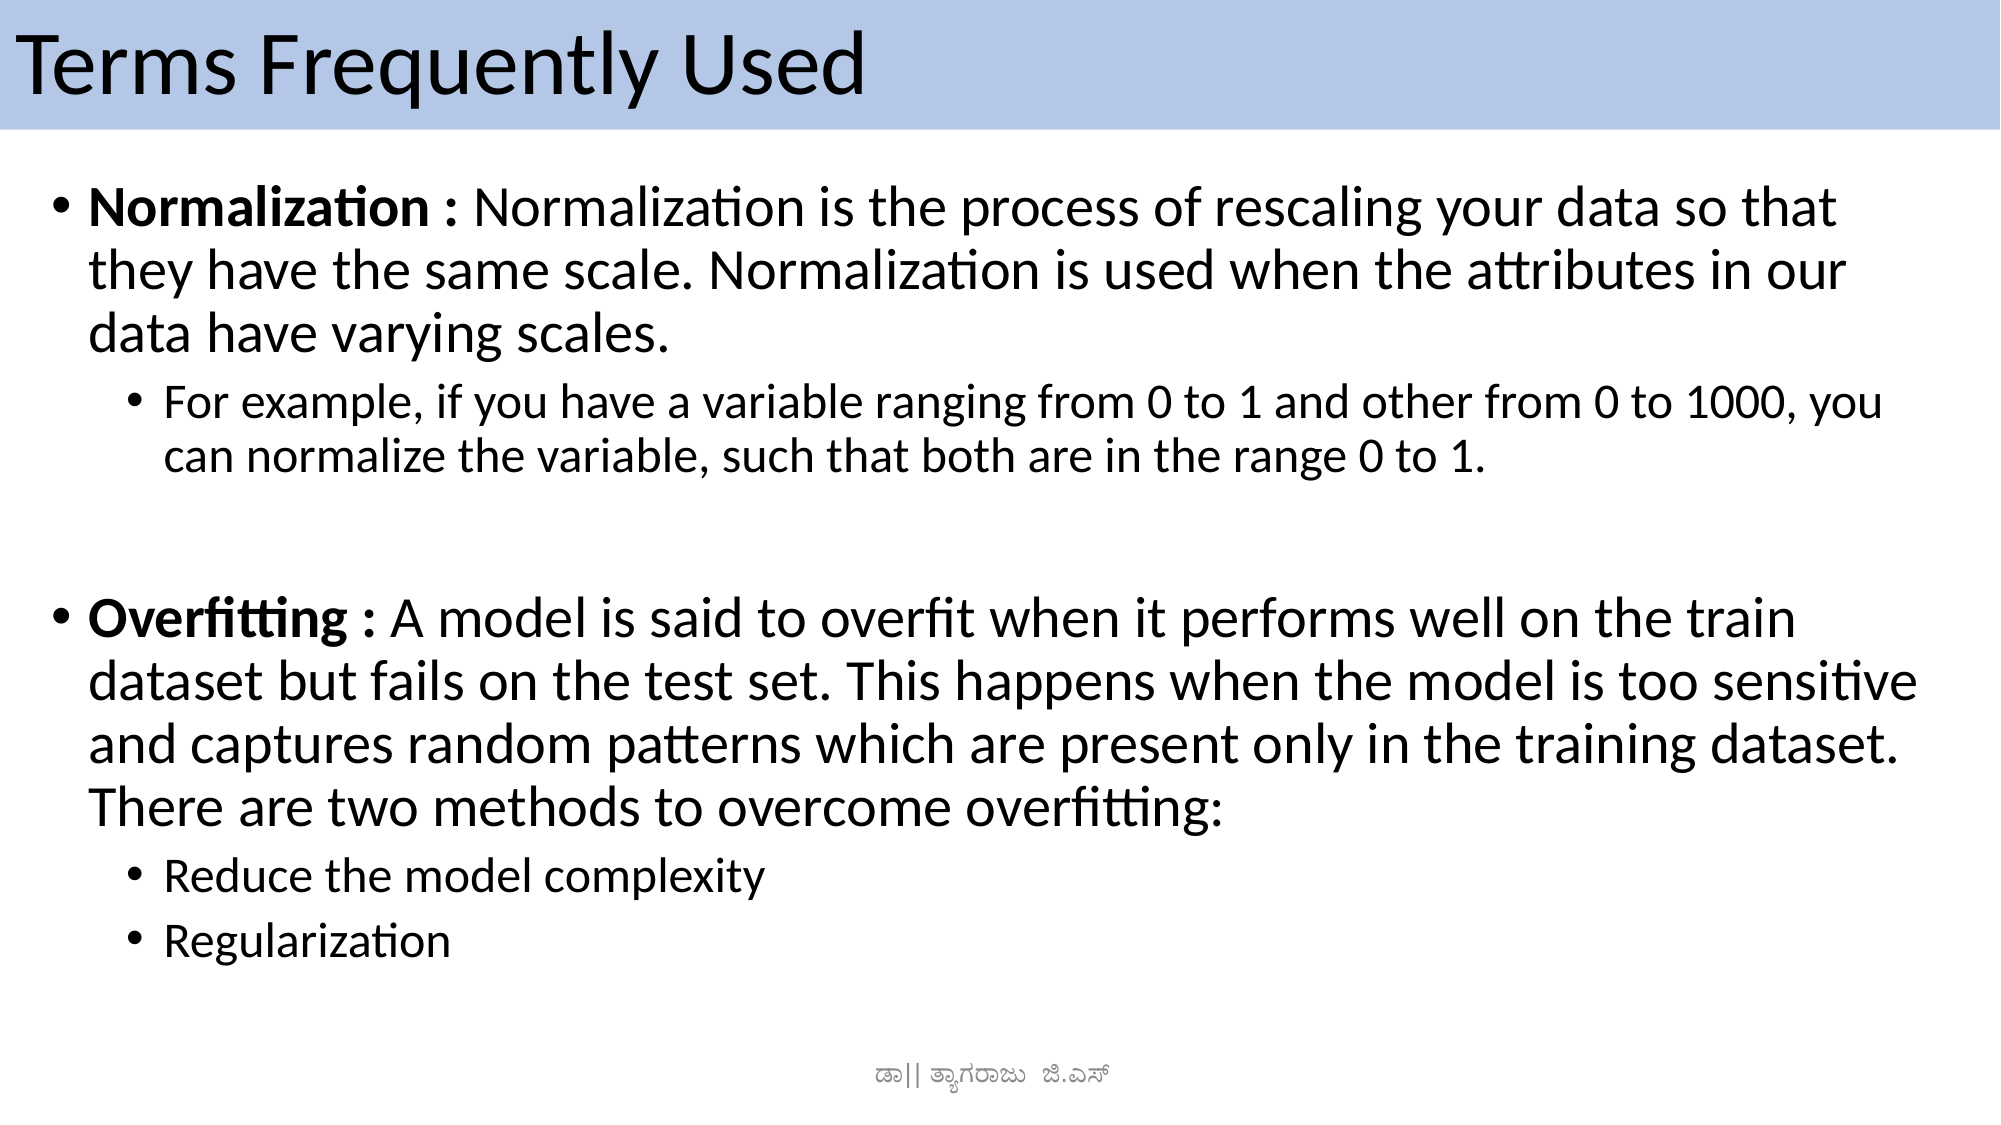

# Terms Frequently Used
Normalization : Normalization is the process of rescaling your data so that they have the same scale. Normalization is used when the attributes in our data have varying scales.
For example, if you have a variable ranging from 0 to 1 and other from 0 to 1000, you can normalize the variable, such that both are in the range 0 to 1.

Overfitting : A model is said to overfit when it performs well on the train dataset but fails on the test set. This happens when the model is too sensitive and captures random patterns which are present only in the training dataset. There are two methods to overcome overfitting:
Reduce the model complexity
Regularization

ಡಾ|| ತ್ಯಾಗರಾಜು  ಜಿ.ಎಸ್